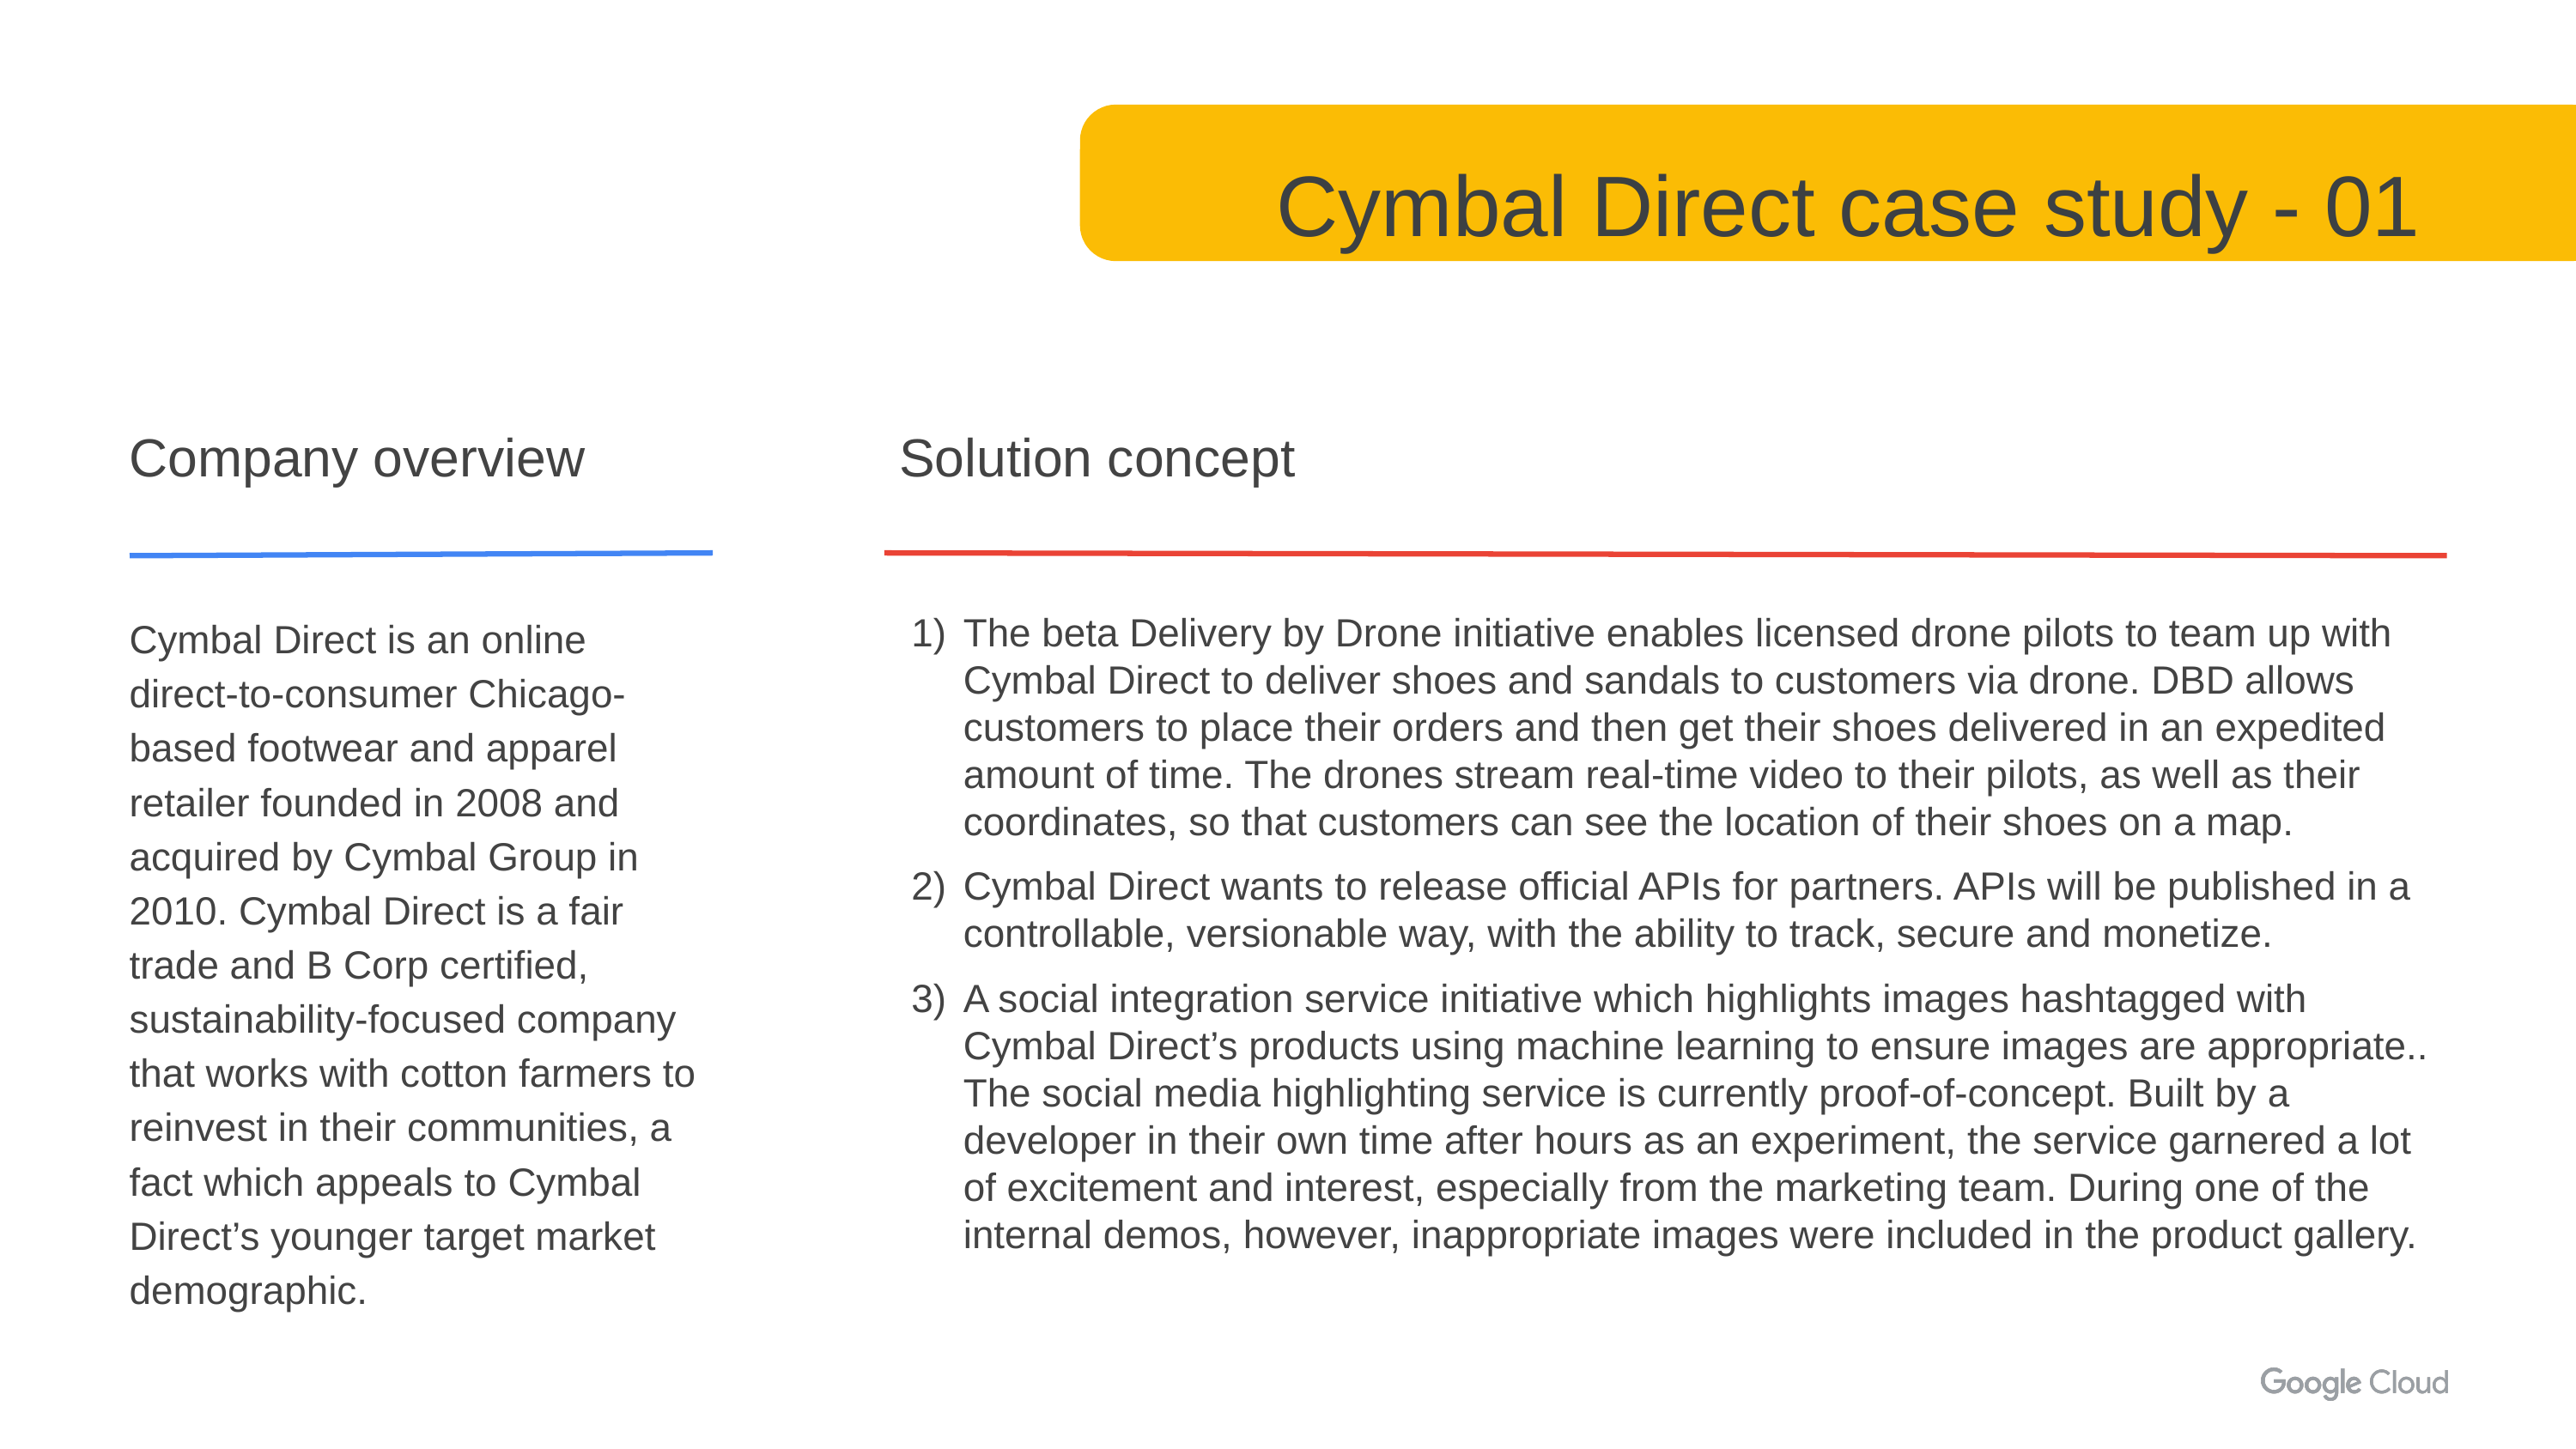

Cymbal Direct case study - 01

Company overview
Solution concept
Cymbal Direct is an online direct-to-consumer Chicago-based footwear and apparel retailer founded in 2008 and acquired by Cymbal Group in 2010. Cymbal Direct is a fair trade and B Corp certified, sustainability-focused company that works with cotton farmers to reinvest in their communities, a fact which appeals to Cymbal Direct’s younger target market demographic.
The beta Delivery by Drone initiative enables licensed drone pilots to team up with Cymbal Direct to deliver shoes and sandals to customers via drone. DBD allows customers to place their orders and then get their shoes delivered in an expedited amount of time. The drones stream real-time video to their pilots, as well as their coordinates, so that customers can see the location of their shoes on a map.
Cymbal Direct wants to release official APIs for partners. APIs will be published in a controllable, versionable way, with the ability to track, secure and monetize.
A social integration service initiative which highlights images hashtagged with Cymbal Direct’s products using machine learning to ensure images are appropriate.. The social media highlighting service is currently proof-of-concept. Built by a developer in their own time after hours as an experiment, the service garnered a lot of excitement and interest, especially from the marketing team. During one of the internal demos, however, inappropriate images were included in the product gallery.